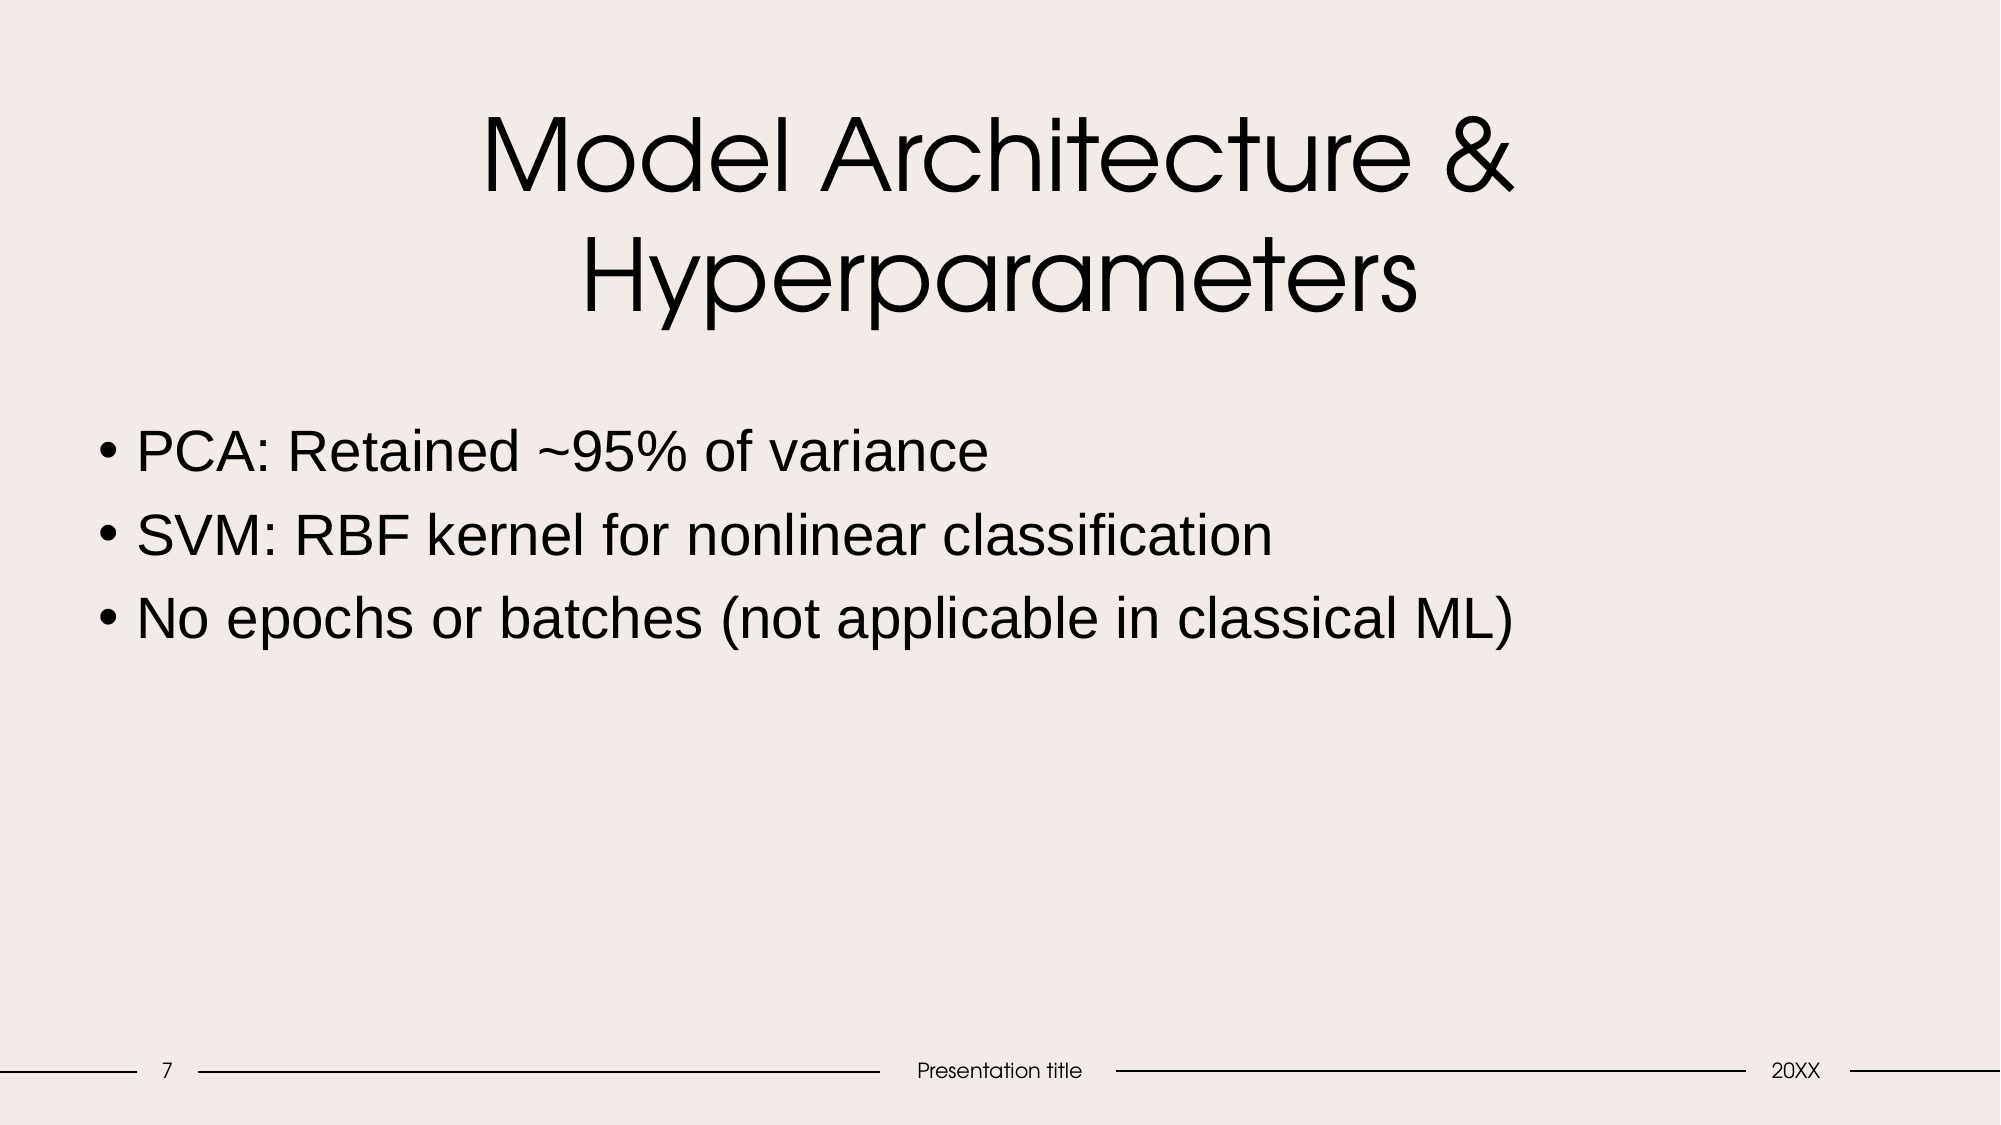

# Model Architecture & Hyperparameters
PCA: Retained ~95% of variance
SVM: RBF kernel for nonlinear classification
No epochs or batches (not applicable in classical ML)
7
Presentation title
20XX